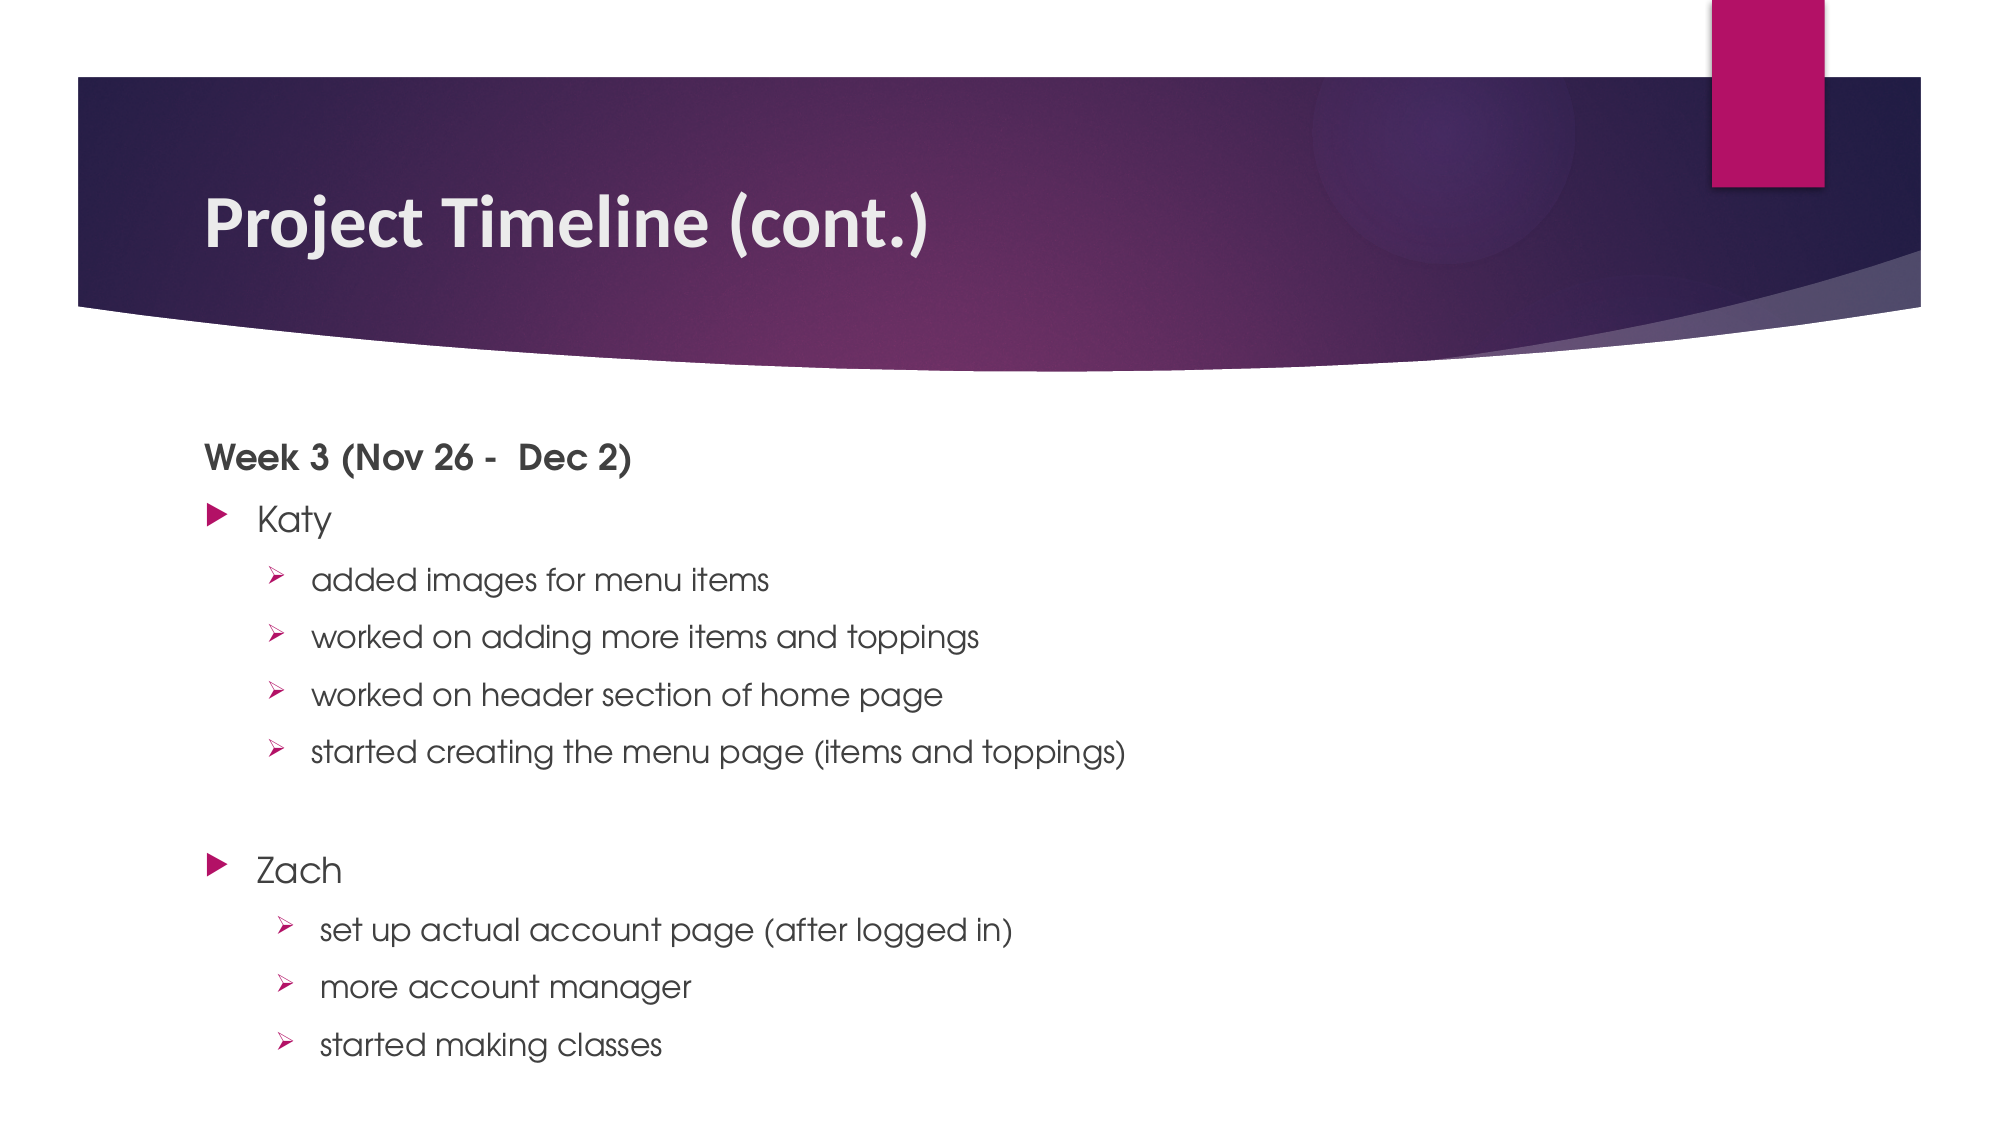

# Project Timeline (cont.)
Week 3 (Nov 26 -  Dec 2)
Katy
added images for menu items
worked on adding more items and toppings
worked on header section of home page
started creating the menu page (items and toppings)

Zach
set up actual account page (after logged in)
more account manager
started making classes